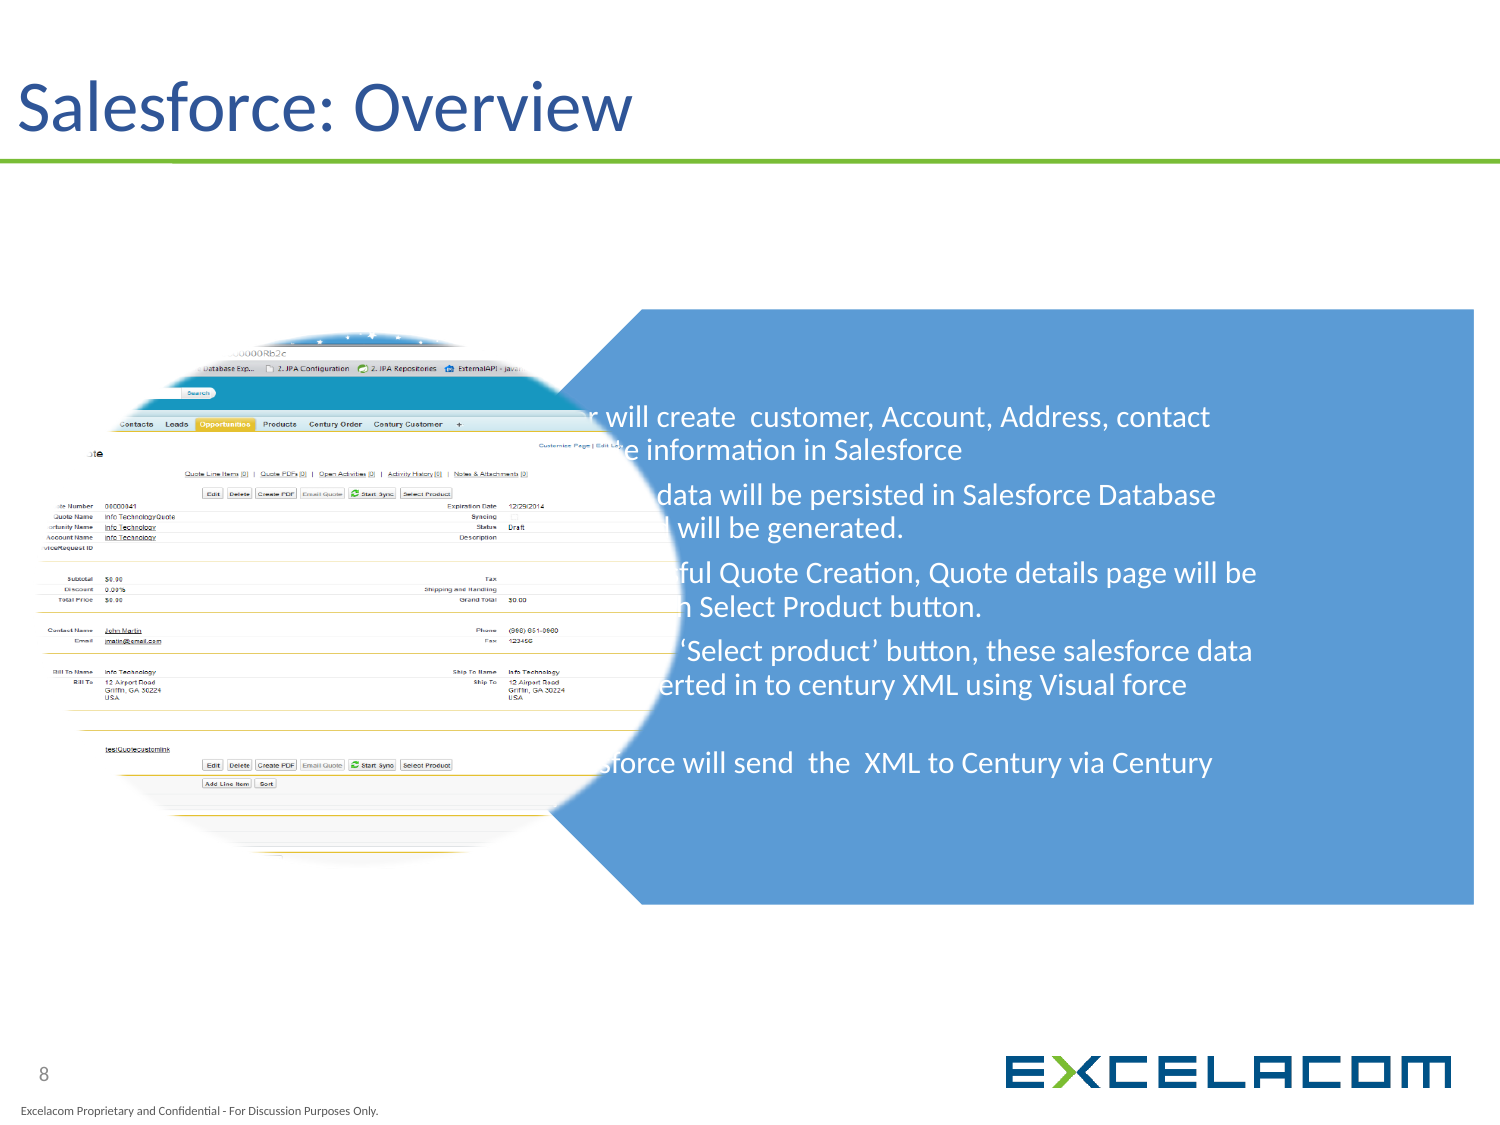

Salesforce: Overview
1. User will create  customer, Account, Address, contact and quote information in Salesforce
2. All these data will be persisted in Salesforce Database and quote Id will be generated.
3. On successful Quote Creation, Quote details page will be displayed with Select Product button.
4. On click of ‘Select product’ button, these salesforce data will be converted in to century XML using Visual force page.
 5. Salesforce will send  the  XML to Century via Century API.
8